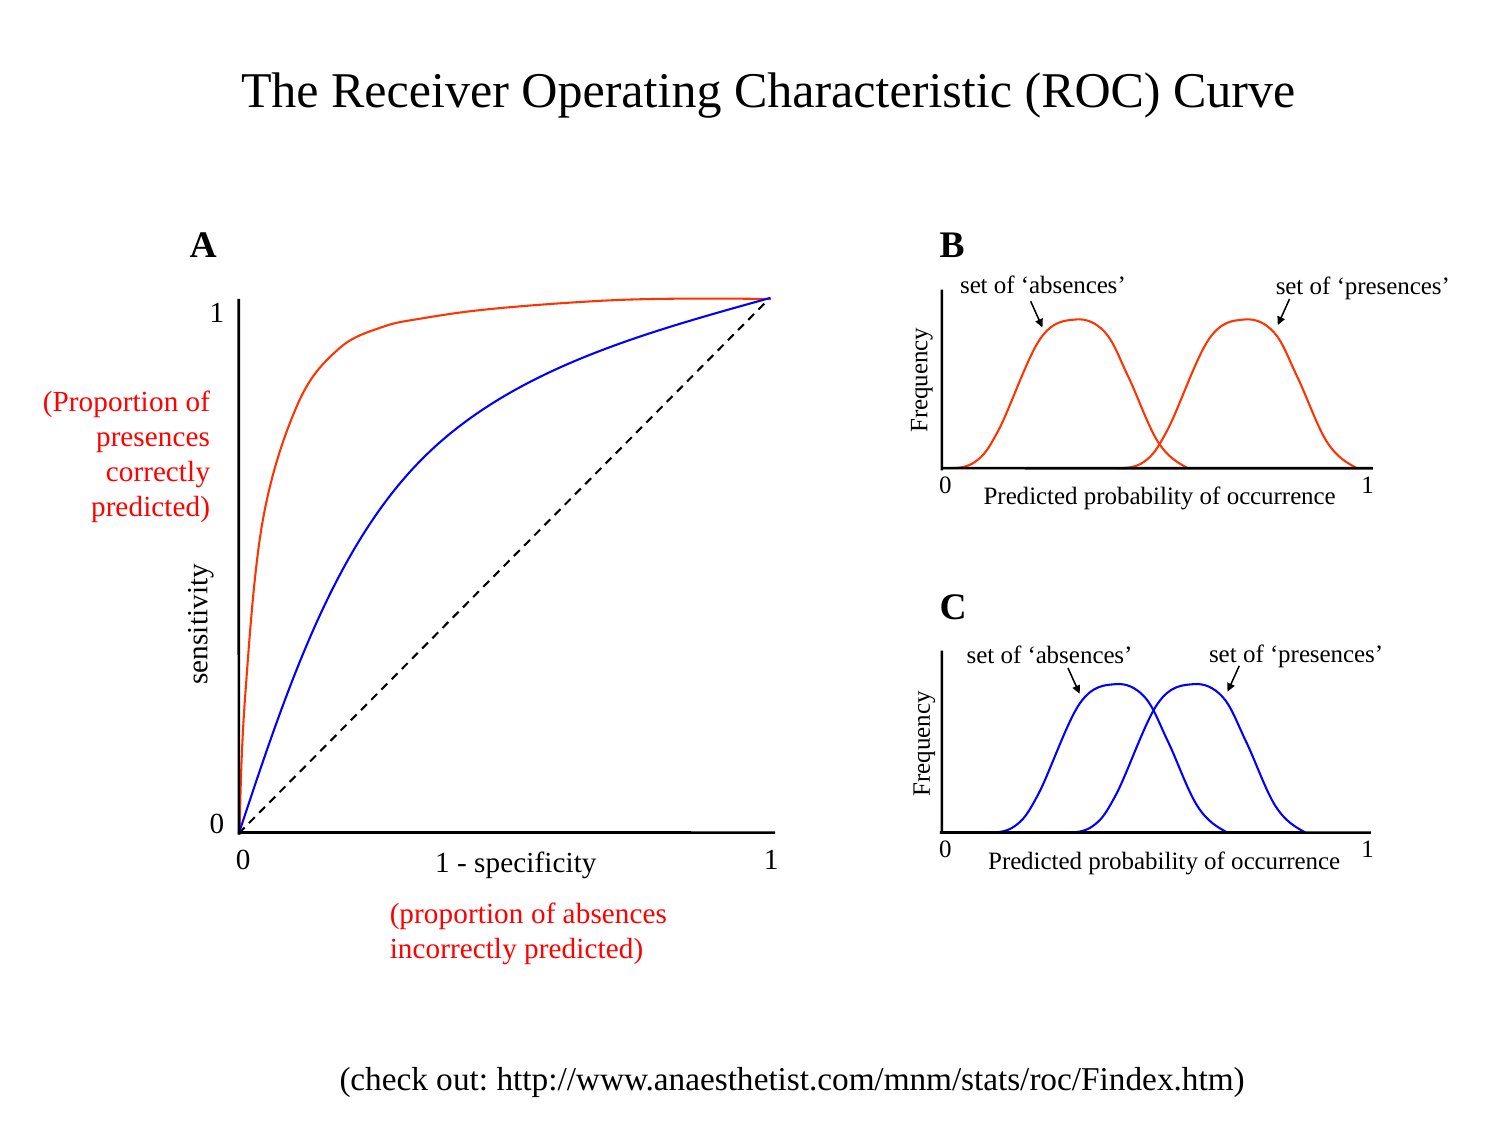

The Receiver Operating Characteristic (ROC) Curve
A
B
set of ‘absences’
set of ‘presences’
1

Frequency
(Proportion of presences correctly predicted)
0
1

Predicted probability of occurrence
C
sensitivity
set of ‘presences’
set of ‘absences’

Frequency
0
0
1

0
1
1 - specificity
Predicted probability of occurrence
(proportion of absences incorrectly predicted)
(check out: http://www.anaesthetist.com/mnm/stats/roc/Findex.htm)